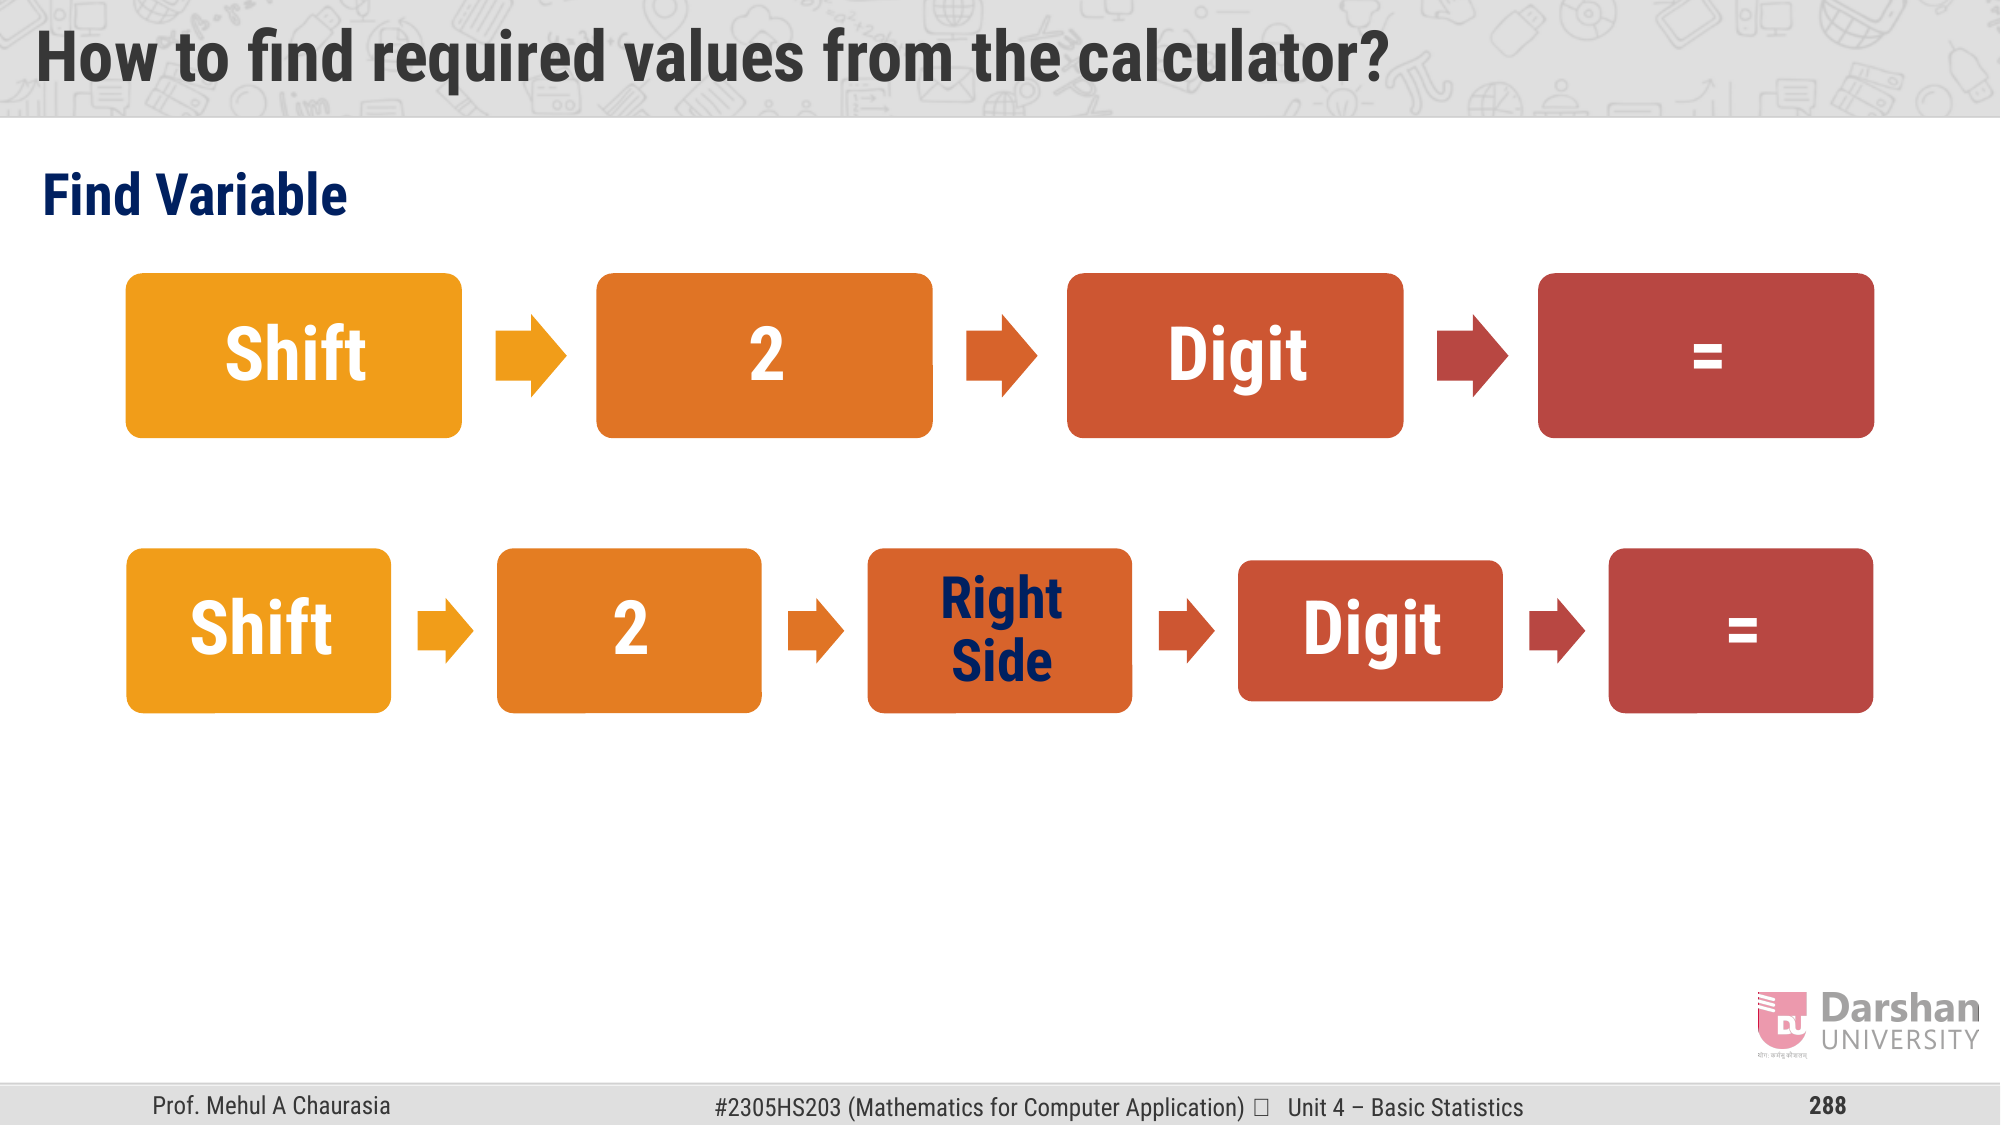

# How to find required values from the calculator?
Find Variable
Shift

2

Digit

=
Shift

2

Right Side

Digit

=